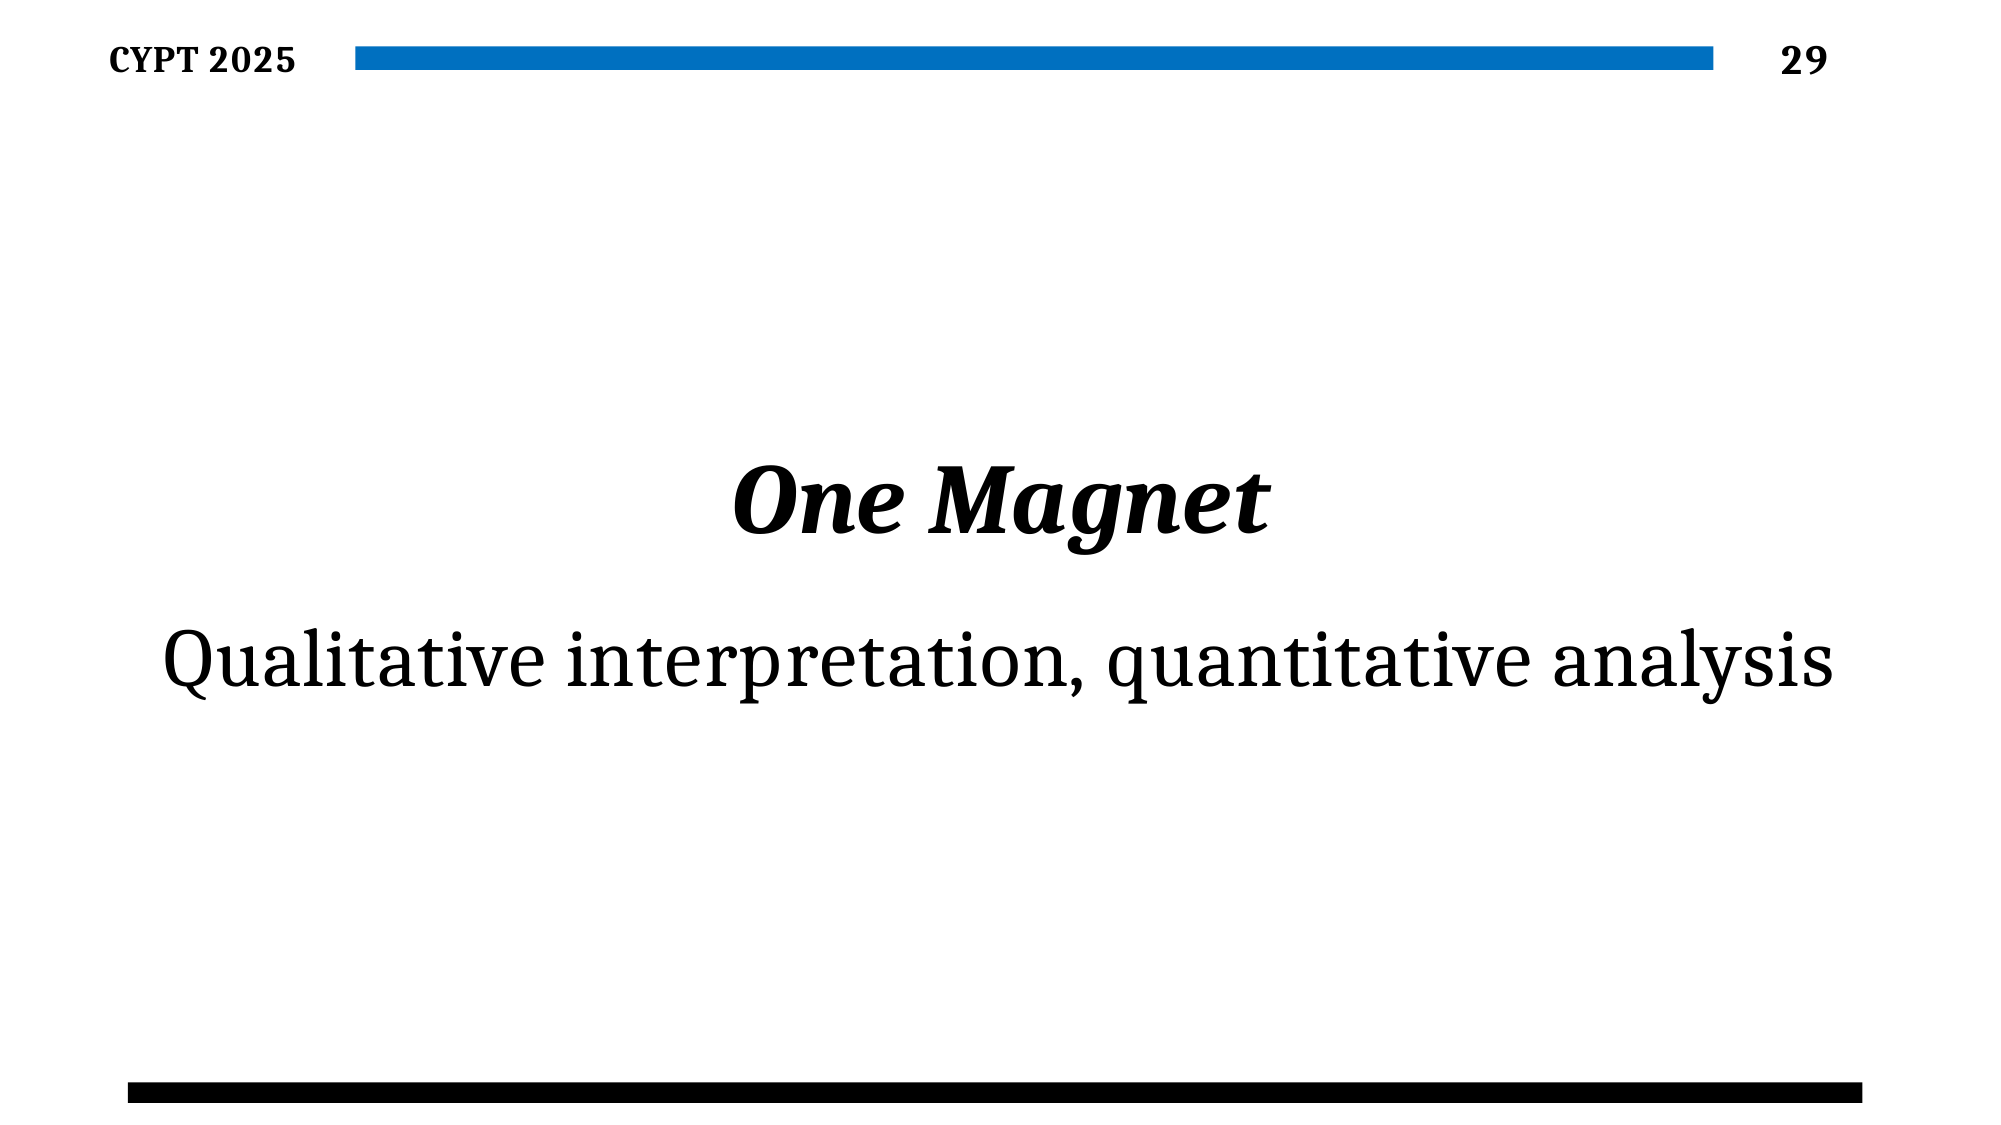

29
One Magnet
Qualitative interpretation, quantitative analysis